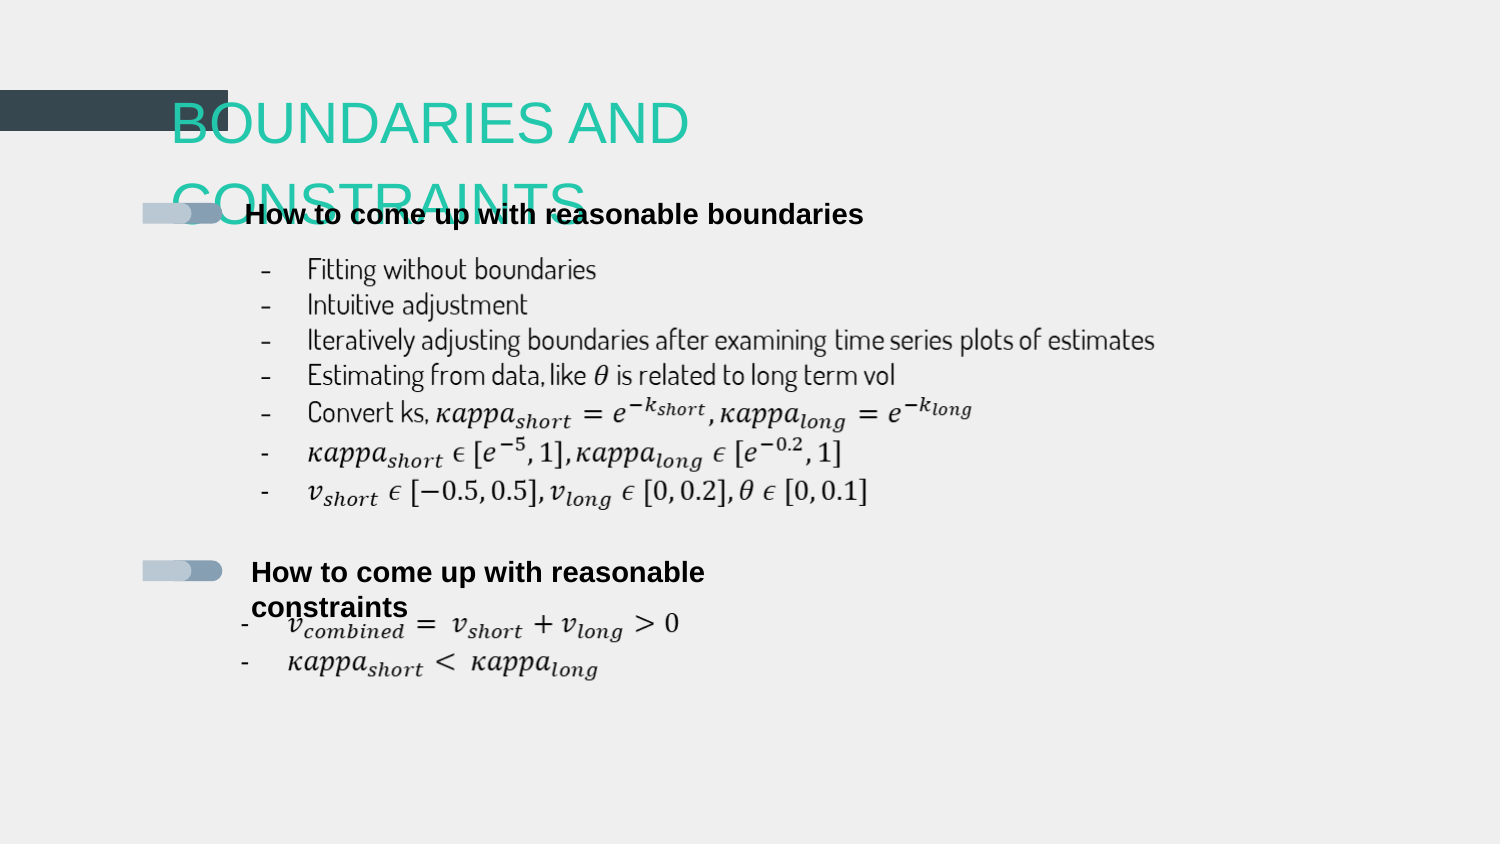

# BOUNDARIES AND CONSTRAINTS
How to come up with reasonable boundaries

How to come up with reasonable constraints